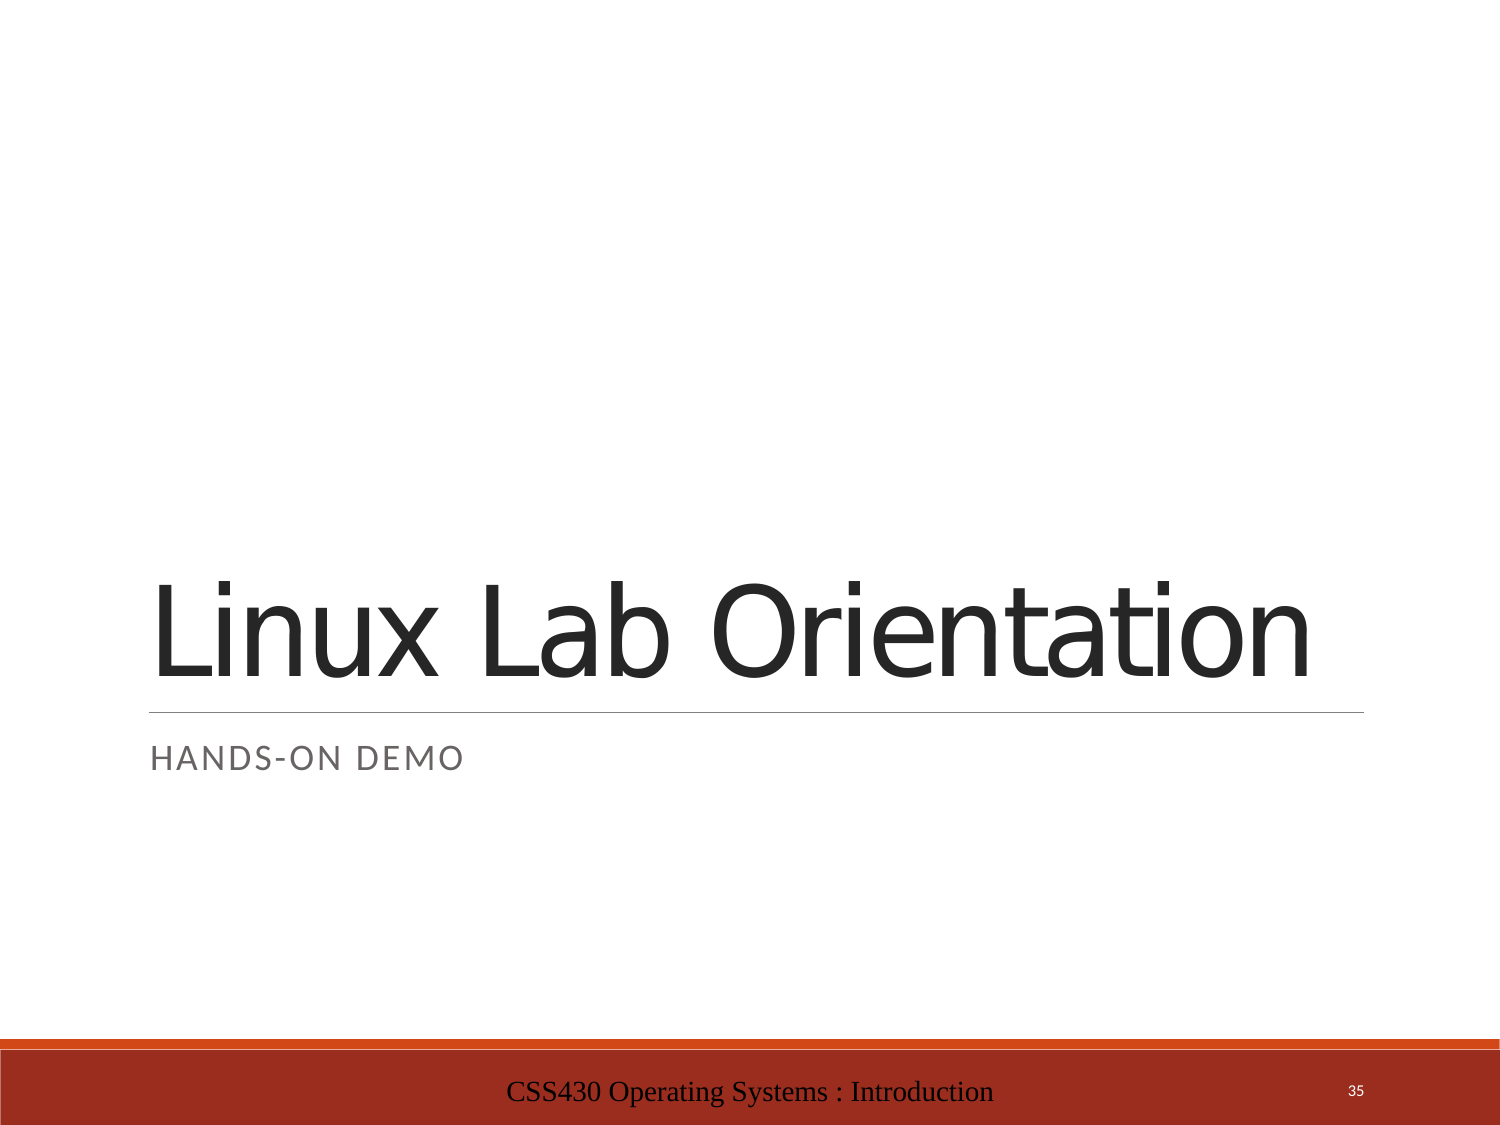

# Linux Lab Orientation
Hands-On Demo
CSS430 Operating Systems : Introduction
35